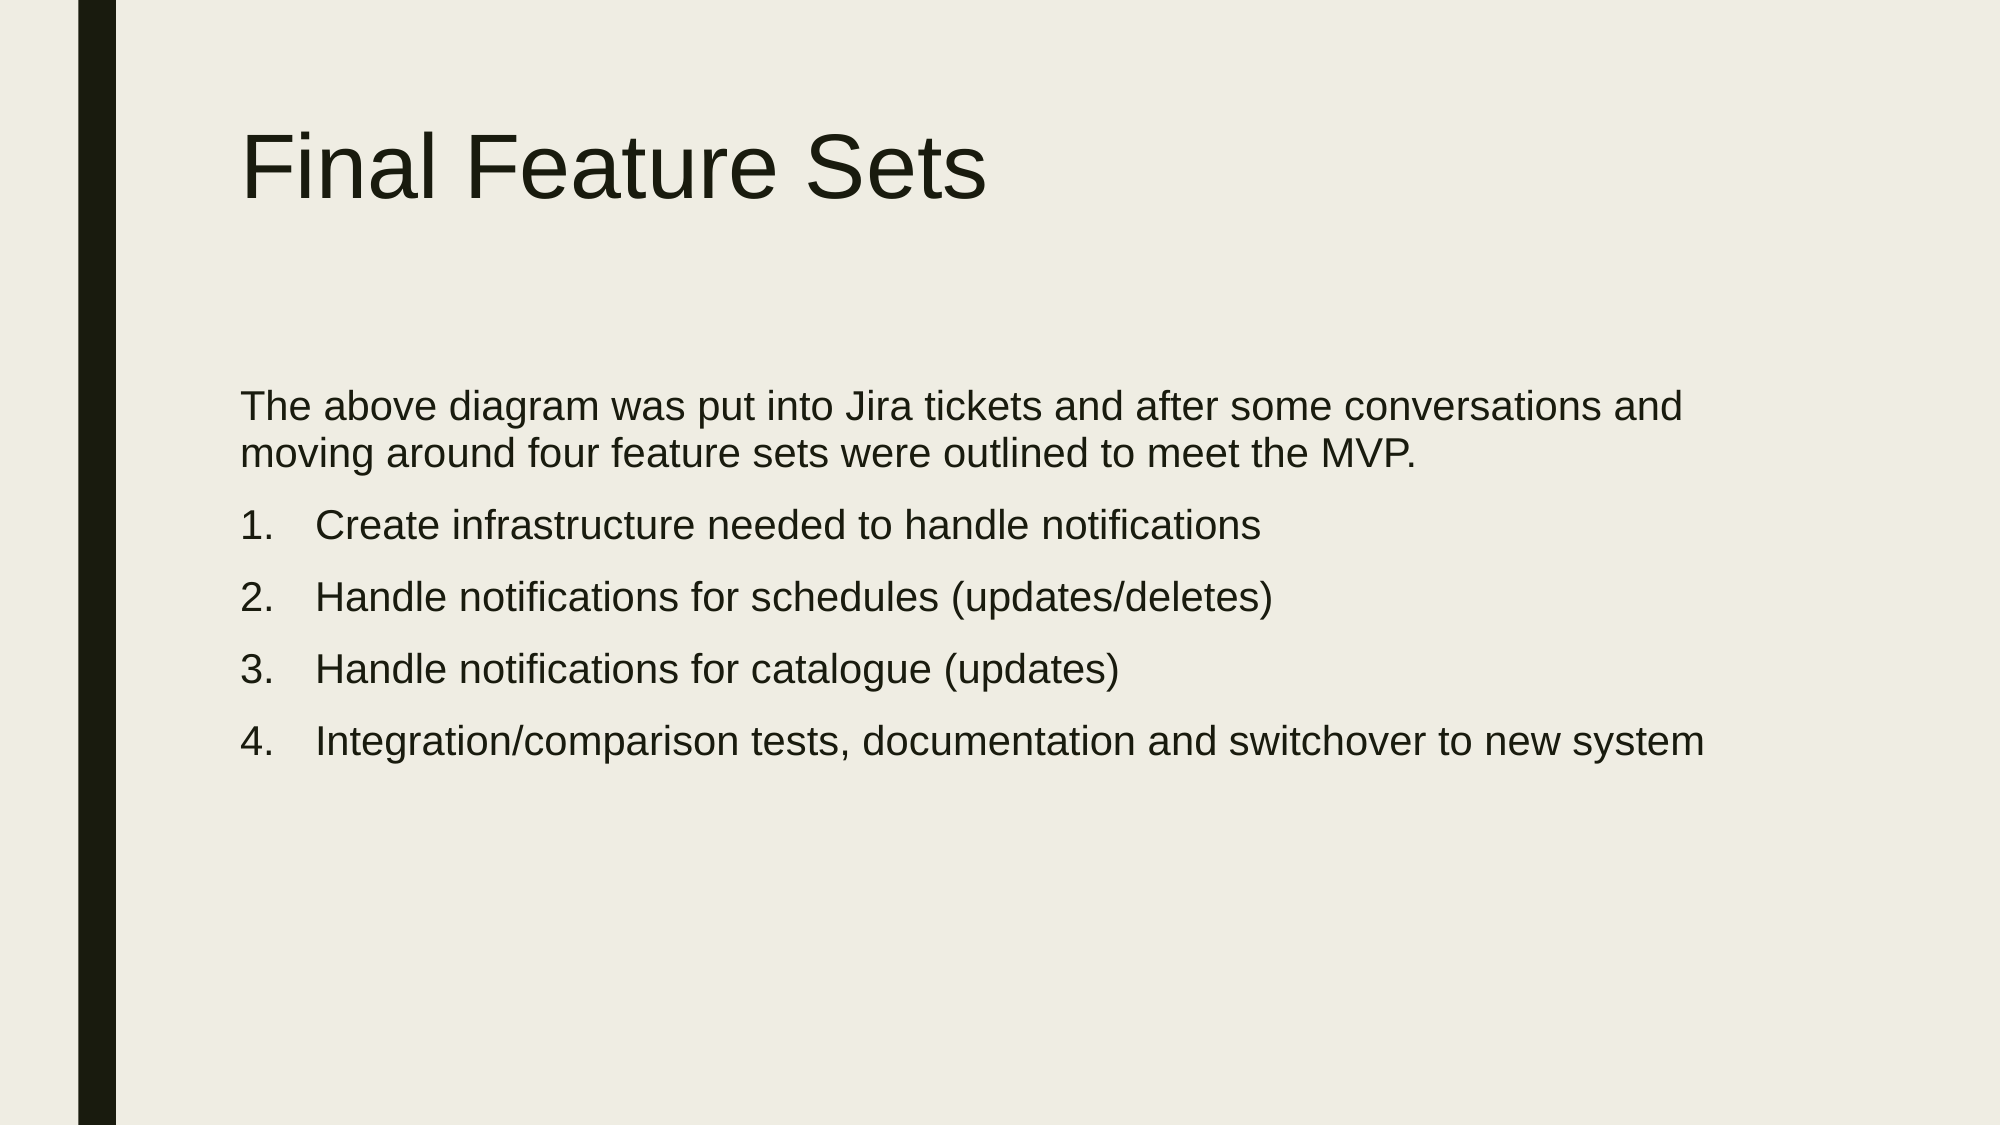

# Final Feature Sets
The above diagram was put into Jira tickets and after some conversations and moving around four feature sets were outlined to meet the MVP.
Create infrastructure needed to handle notifications
Handle notifications for schedules (updates/deletes)
Handle notifications for catalogue (updates)
Integration/comparison tests, documentation and switchover to new system